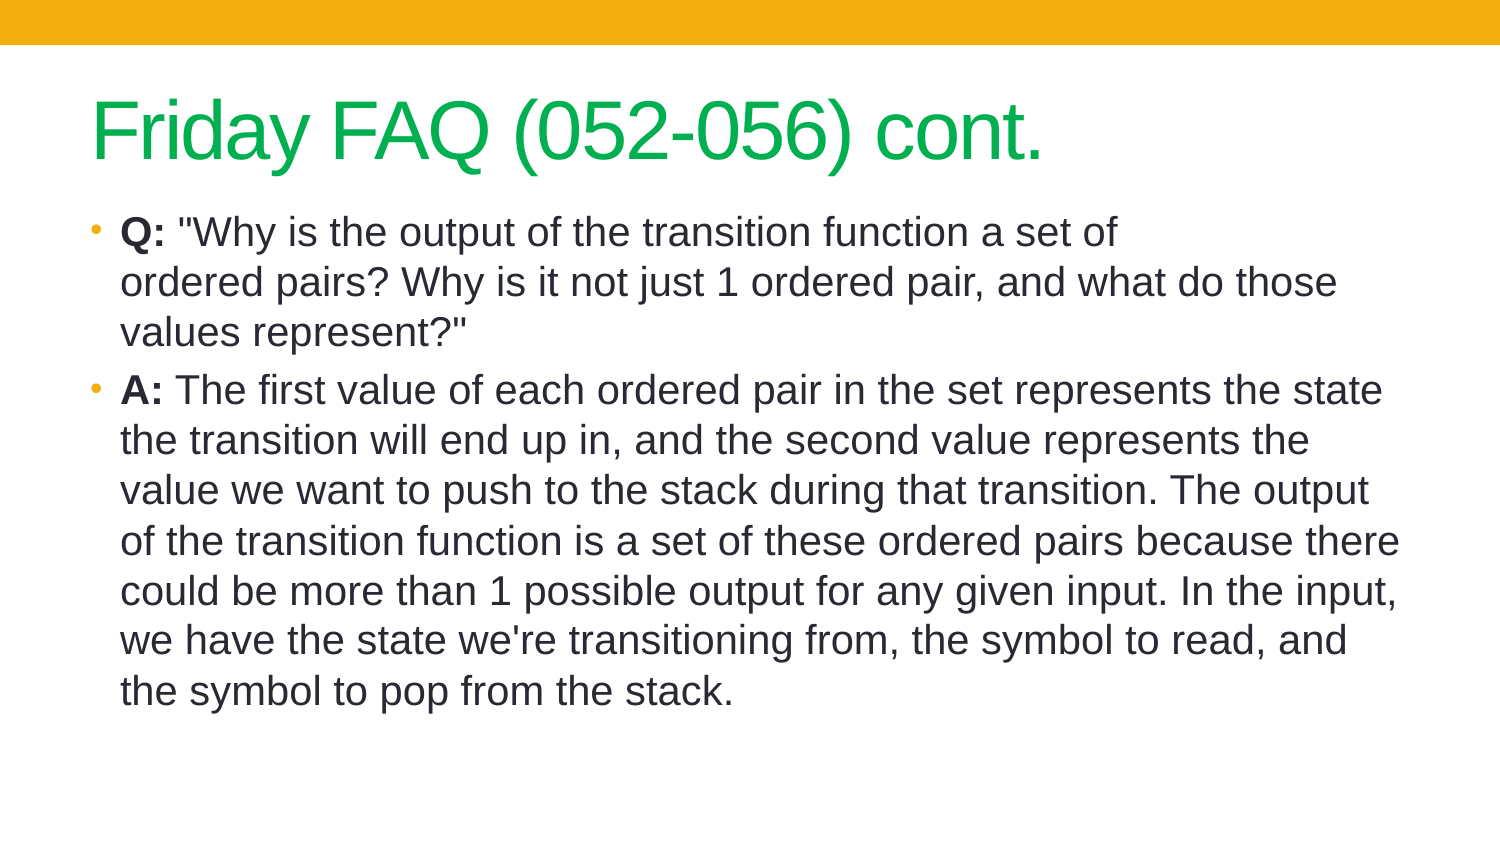

# Friday FAQ (052-056) cont.
Q: "Why is the output of the transition function a set of ordered pairs? Why is it not just 1 ordered pair, and what do those values represent?"
A: The first value of each ordered pair in the set represents the state the transition will end up in, and the second value represents the value we want to push to the stack during that transition. The output of the transition function is a set of these ordered pairs because there could be more than 1 possible output for any given input. In the input, we have the state we're transitioning from, the symbol to read, and the symbol to pop from the stack.